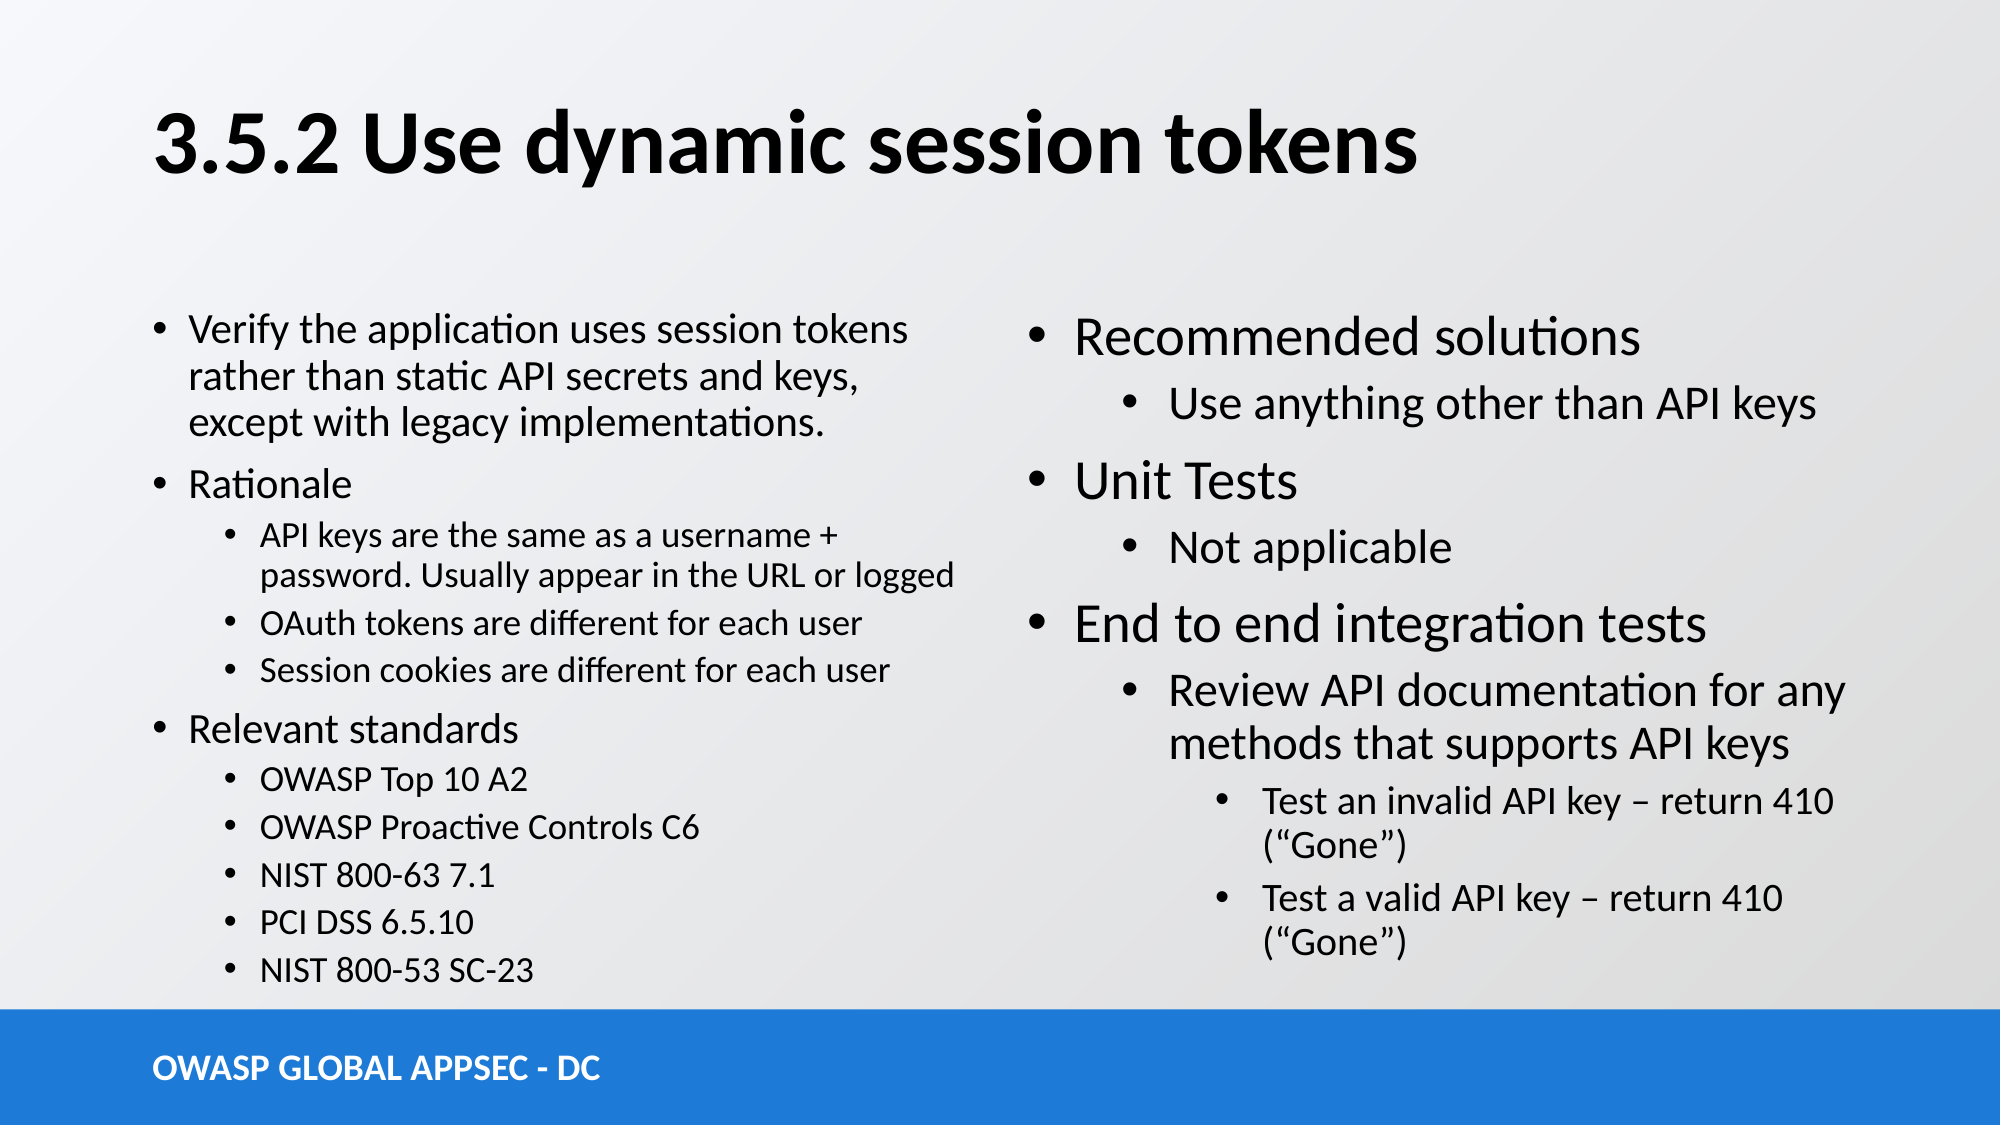

# 3.5.2 Use dynamic session tokens
Verify the application uses session tokens rather than static API secrets and keys, except with legacy implementations.
Rationale
API keys are the same as a username + password. Usually appear in the URL or logged
OAuth tokens are different for each user
Session cookies are different for each user
Relevant standards
OWASP Top 10 A2
OWASP Proactive Controls C6
NIST 800-63 7.1
PCI DSS 6.5.10
NIST 800-53 SC-23

Recommended solutions
Use anything other than API keys
Unit Tests
Not applicable
End to end integration tests
Review API documentation for any methods that supports API keys
Test an invalid API key – return 410 (“Gone”)
Test a valid API key – return 410 (“Gone”)